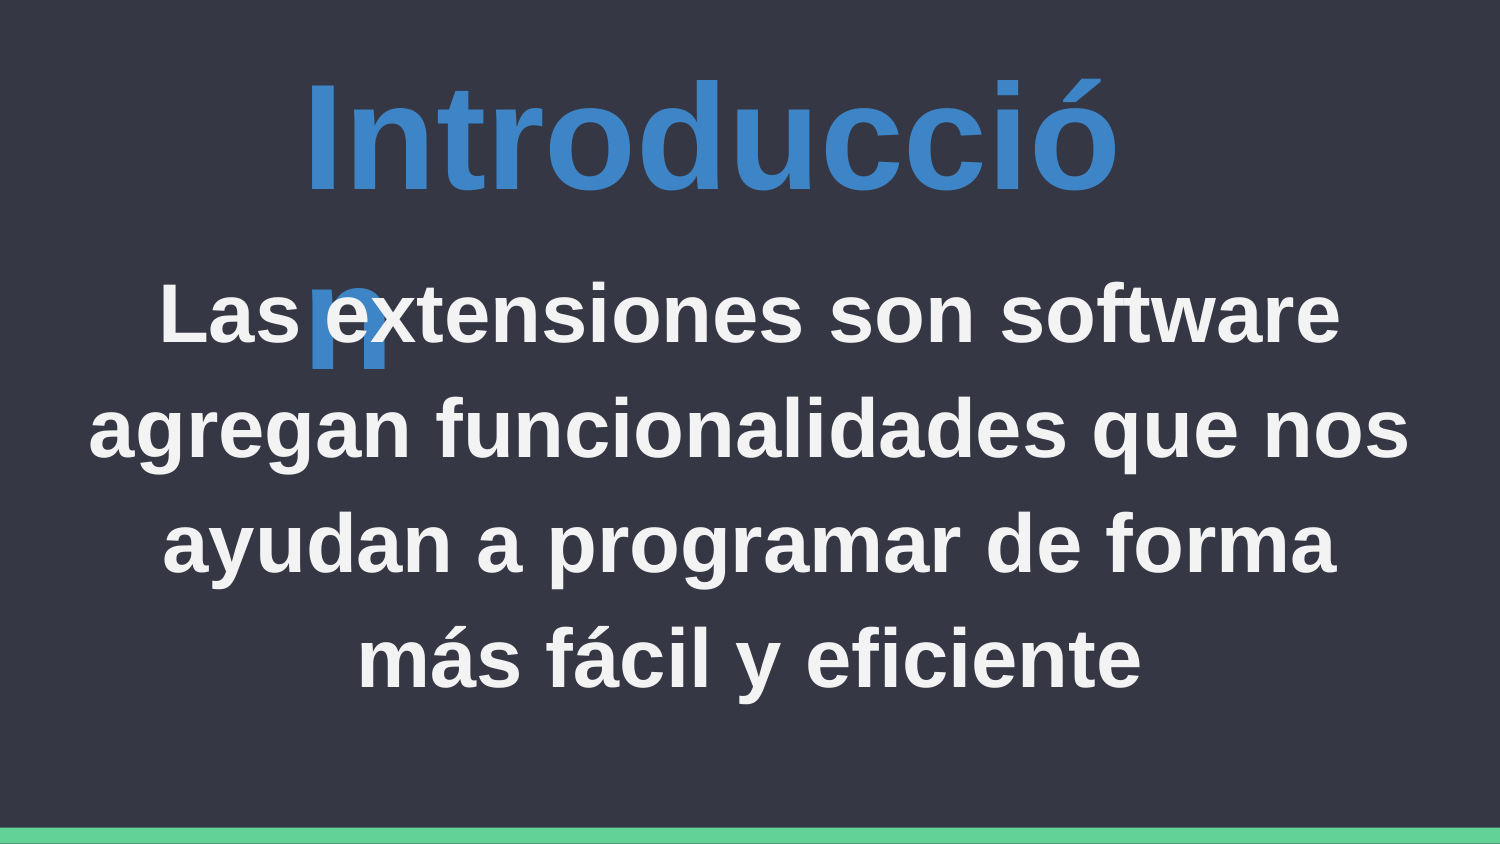

# Introducción
Las extensiones son software agregan funcionalidades que nos ayudan a programar de forma más fácil y eficiente